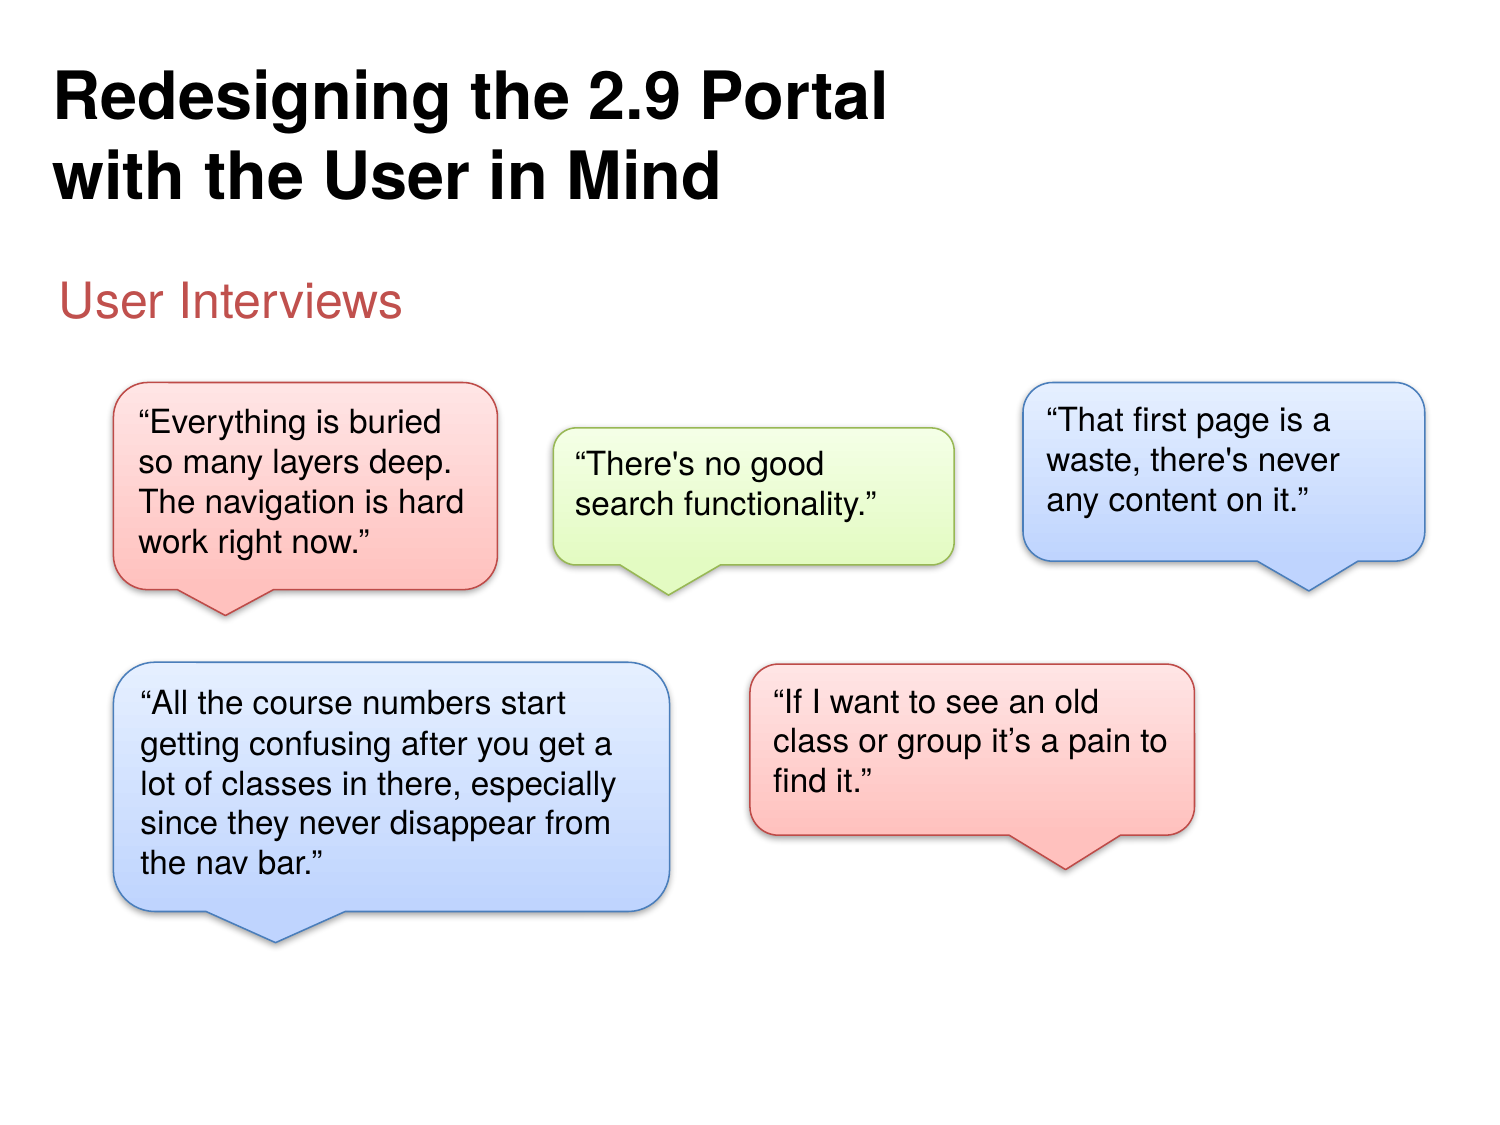

Redesigning the 2.9 Portal
with the User in Mind
User Interviews

“Everything is buried so many layers deep.
The navigation is hard work right now.”
“That first page is a waste, there's never any content on it.”
“There's no good search functionality.”
“All the course numbers start getting confusing after you get a lot of classes in there, especially since they never disappear from the nav bar.”
“If I want to see an old class or group it’s a pain to find it.”